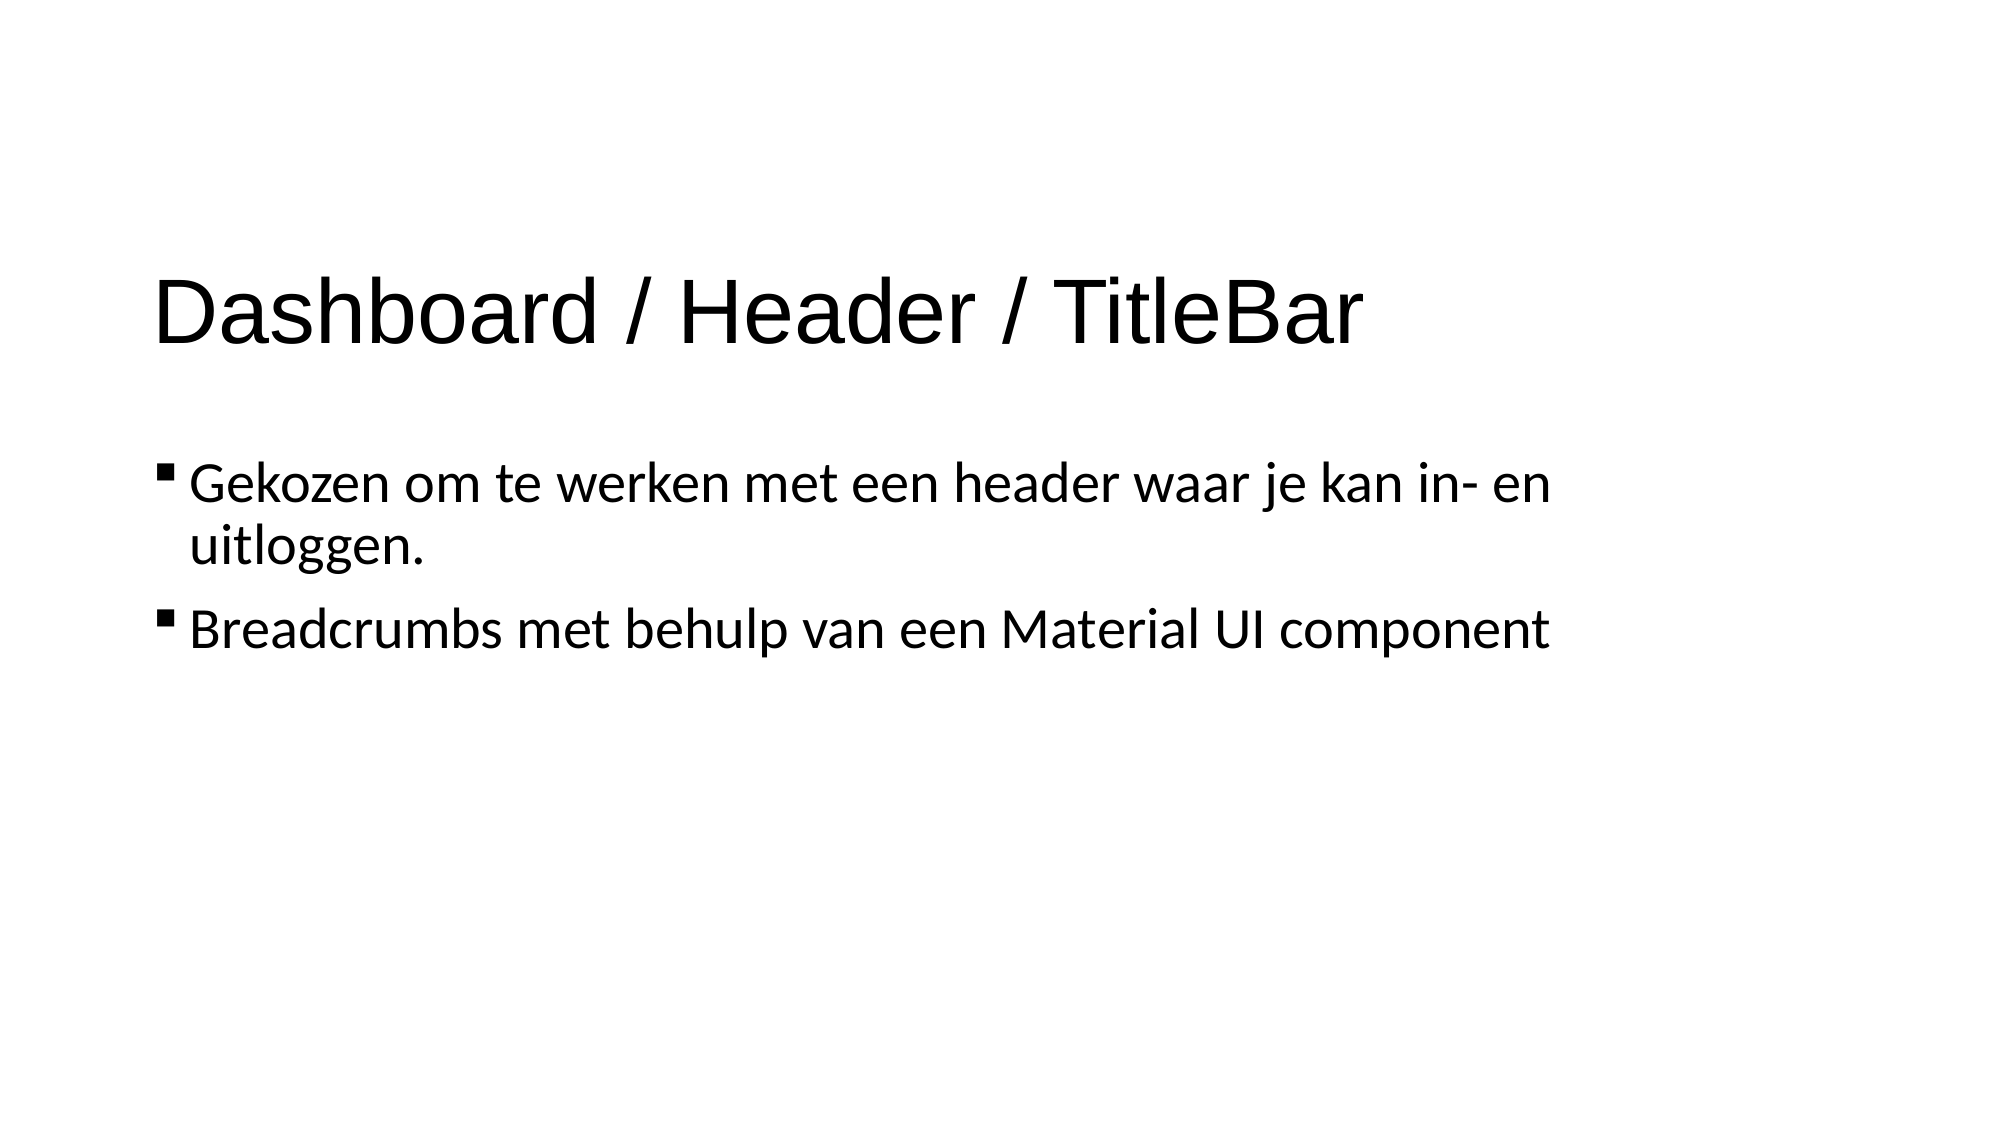

# Dashboard / Header / TitleBar
Gekozen om te werken met een header waar je kan in- en uitloggen.
Breadcrumbs met behulp van een Material UI component